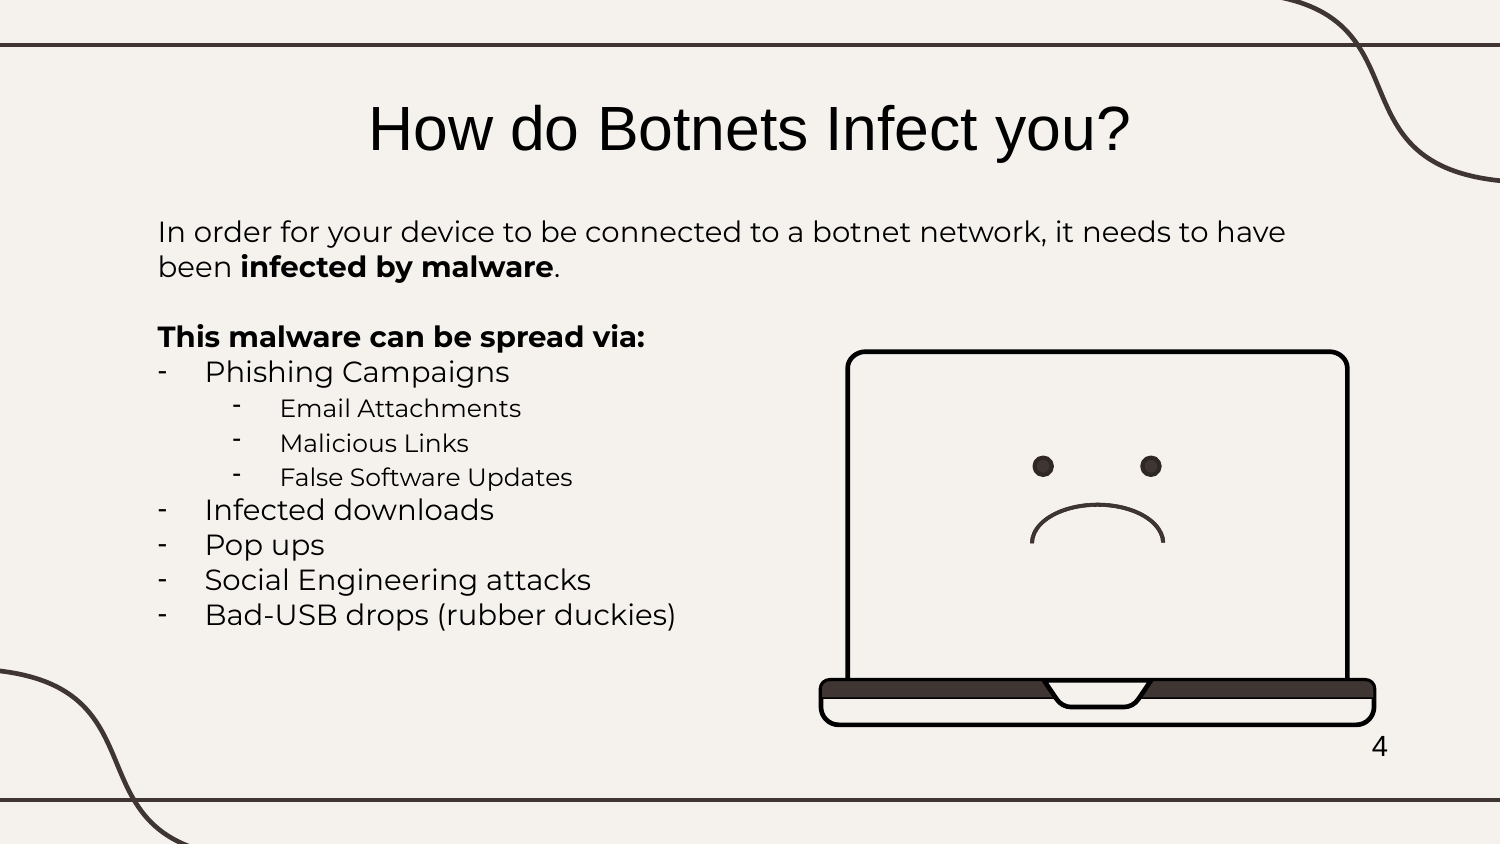

# How do Botnets Infect you?
In order for your device to be connected to a botnet network, it needs to have been infected by malware.

This malware can be spread via:
Phishing Campaigns
Email Attachments
Malicious Links
False Software Updates
Infected downloads
Pop ups
Social Engineering attacks
Bad-USB drops (rubber duckies)

4